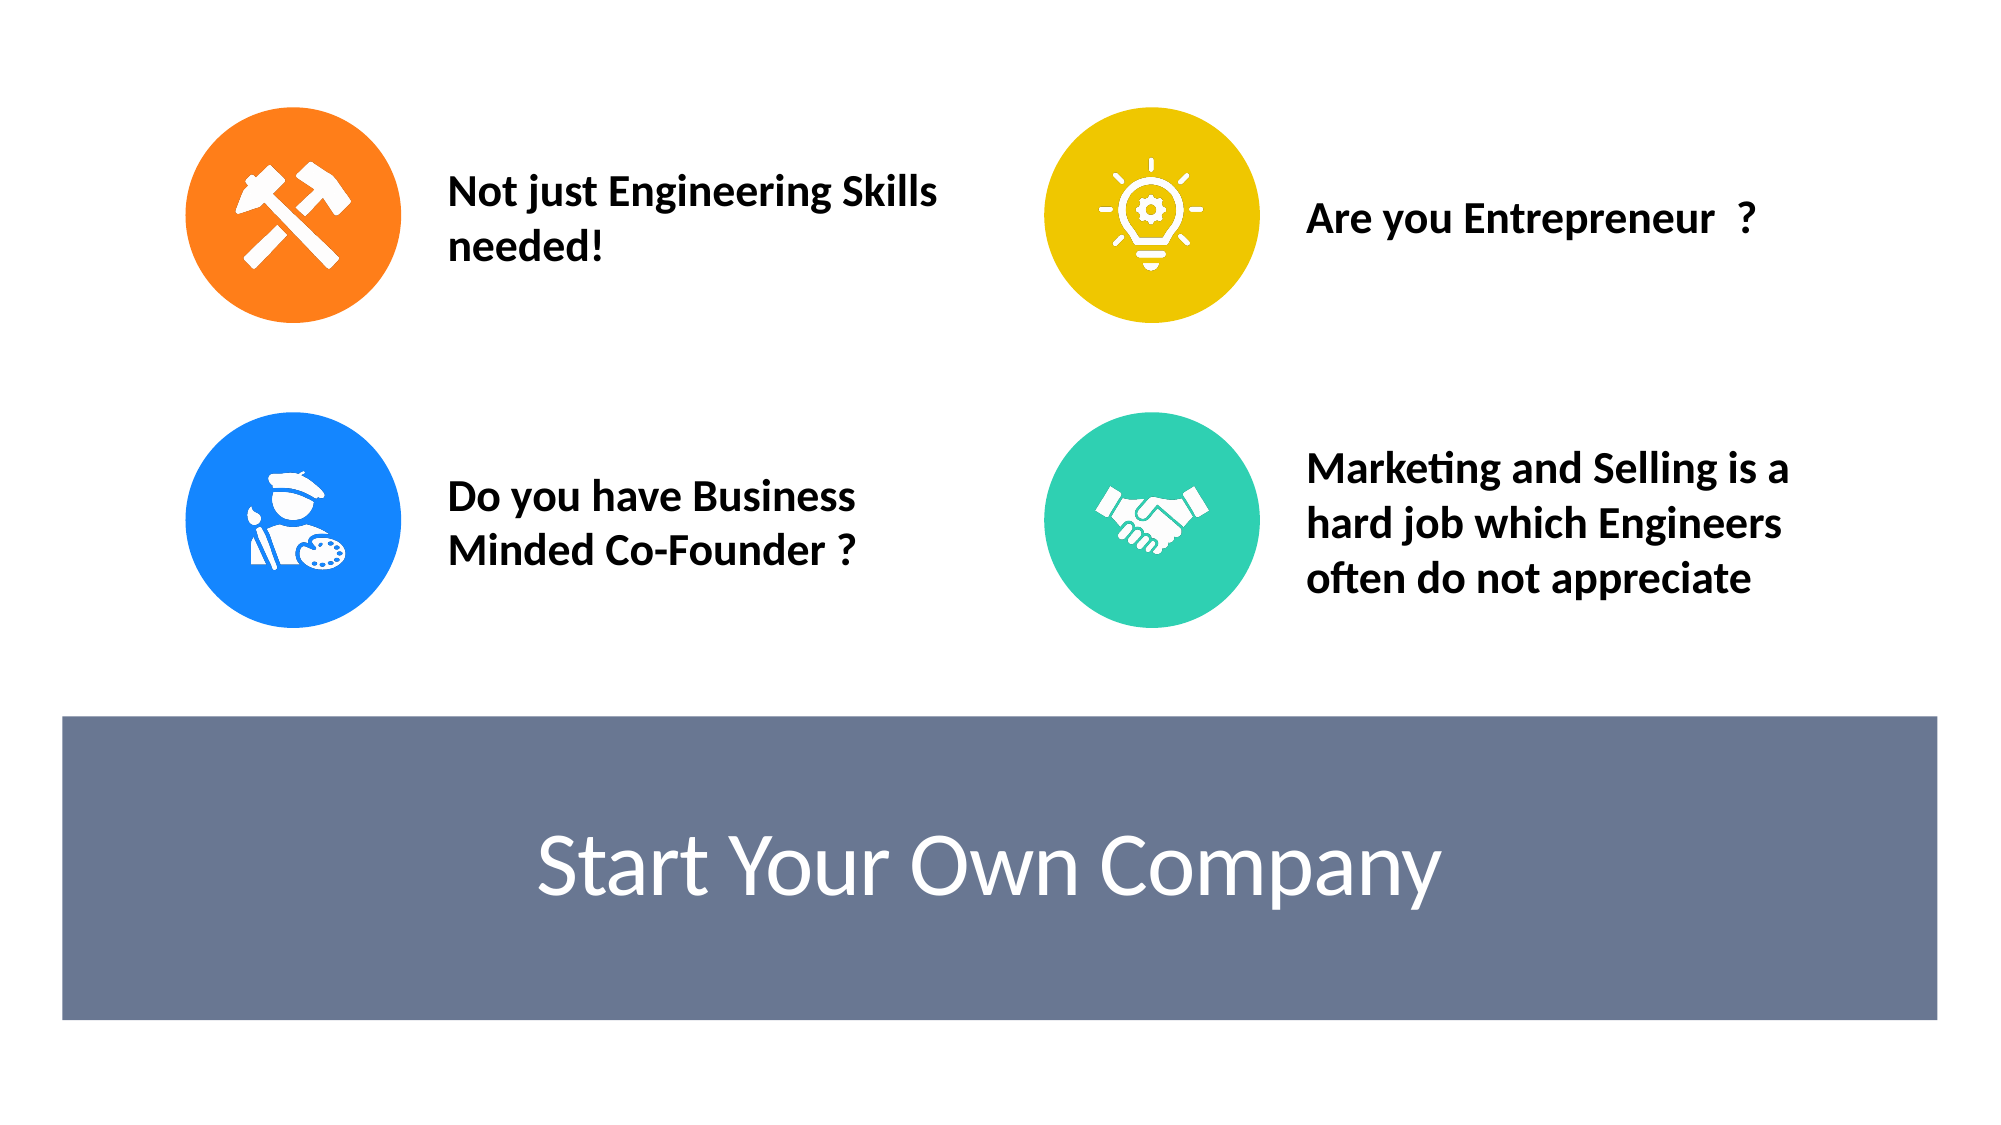

Not just Engineering Skills needed!
Are you Entrepreneur  ?
Do you have Business Minded Co-Founder ?
Marketing and Selling is a hard job which Engineers often do not appreciate

# Start Your Own Company